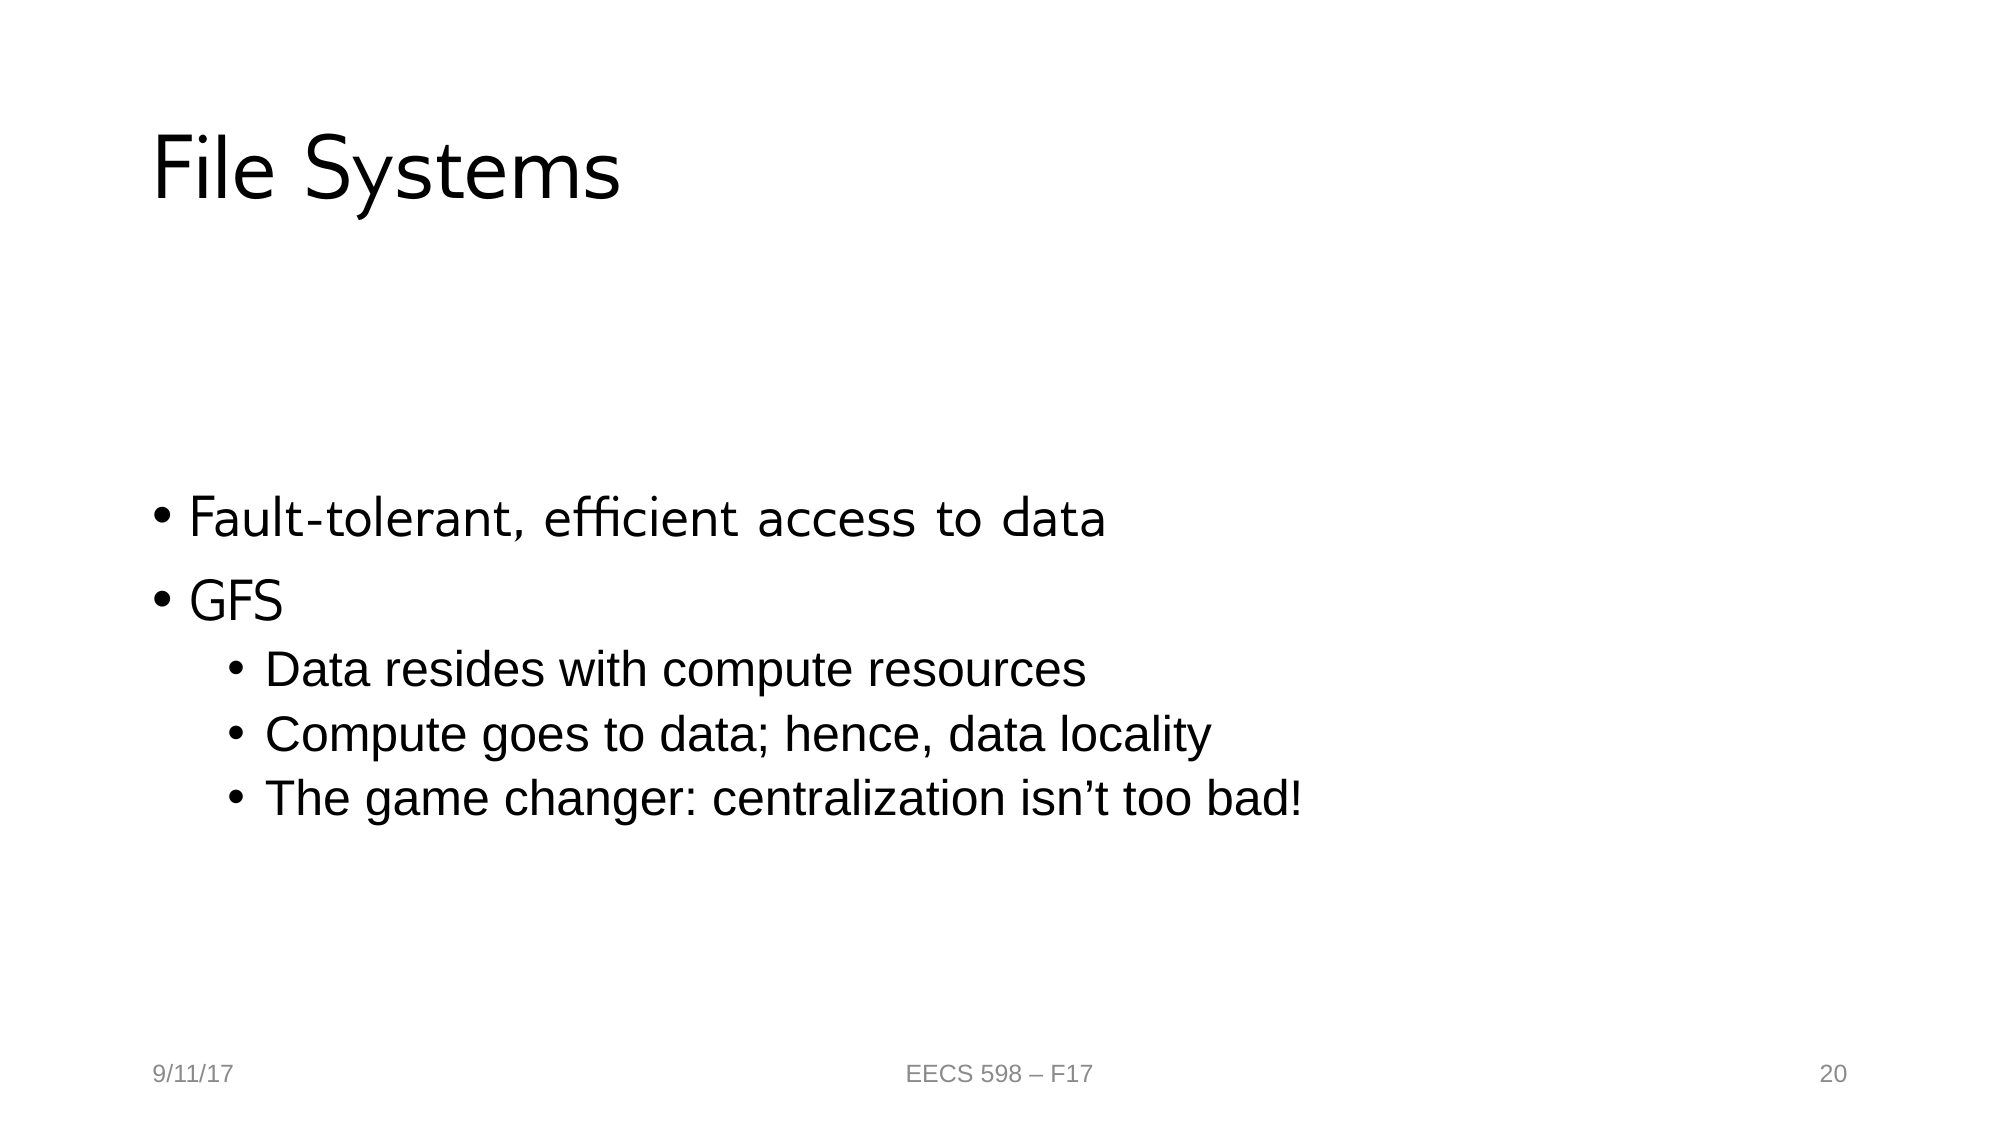

# File Systems
Fault-tolerant, efficient access to data
GFS
Data resides with compute resources
Compute goes to data; hence, data locality
The game changer: centralization isn’t too bad!
9/11/17
EECS 598 – F17
20